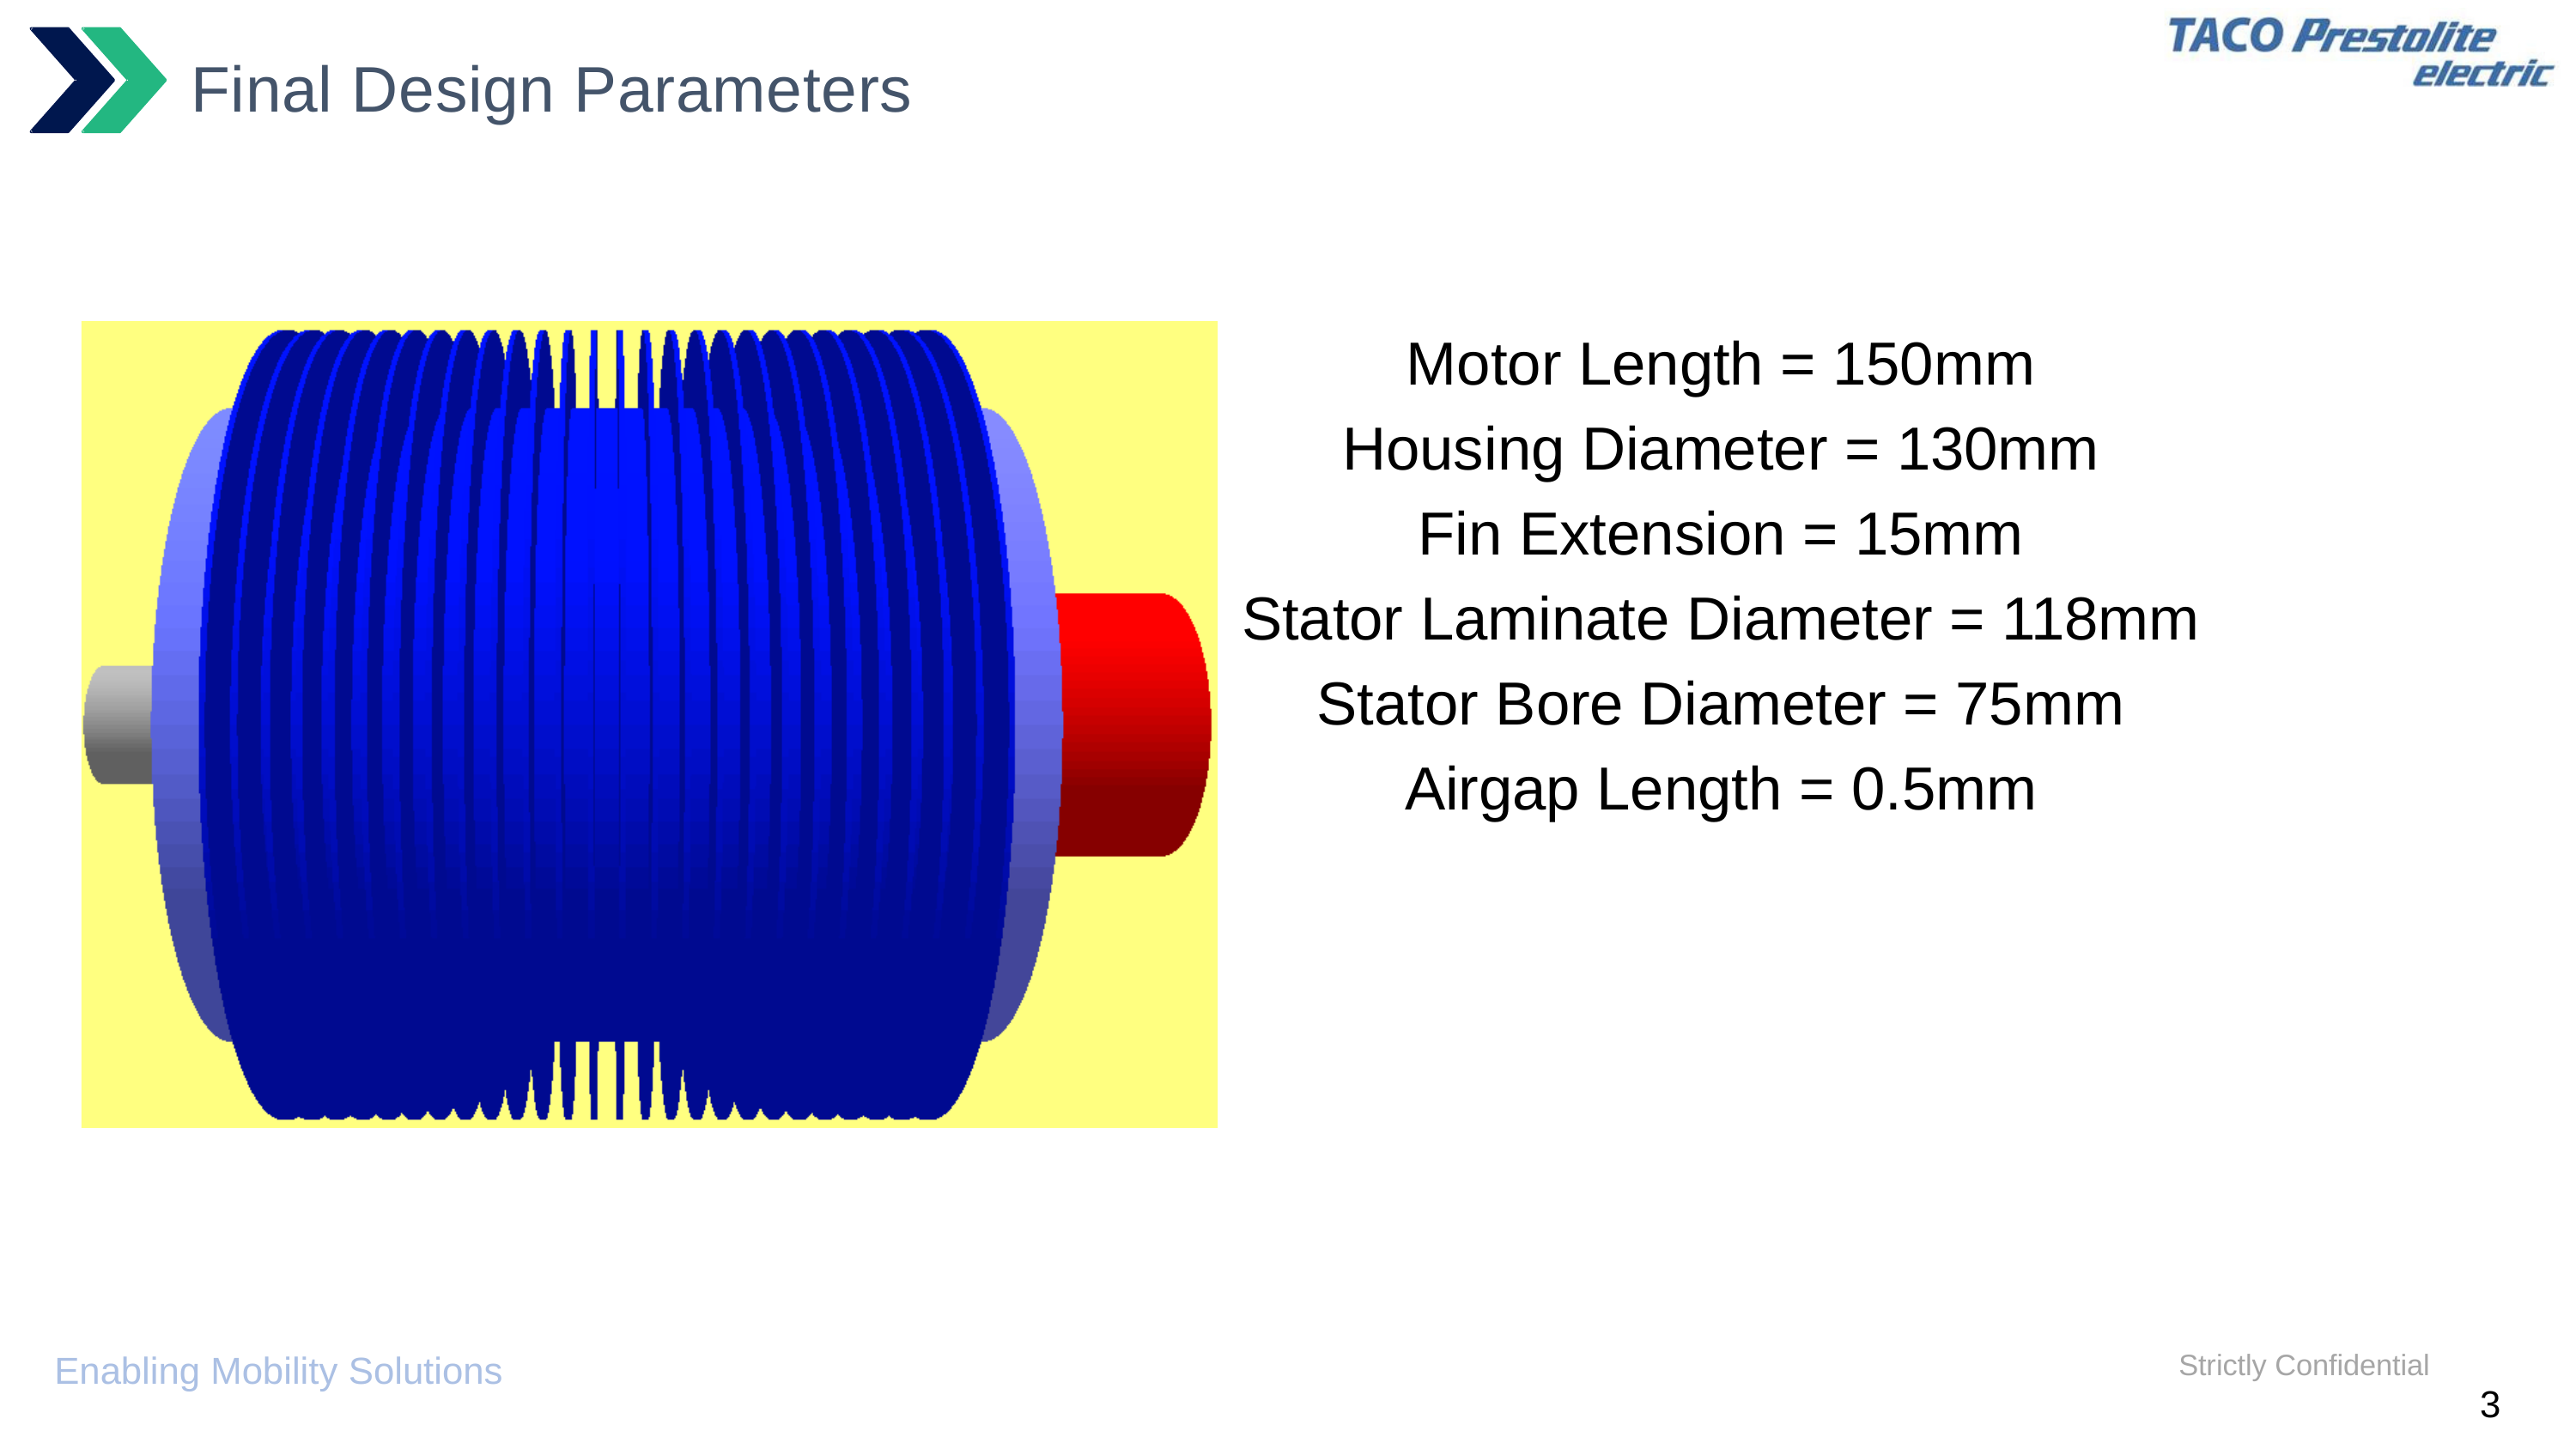

Final Design Parameters
Motor Length = 150mm
Housing Diameter = 130mm
Fin Extension = 15mm
Stator Laminate Diameter = 118mm
Stator Bore Diameter = 75mm
Airgap Length = 0.5mm

Strictly Confidential
Enabling Mobility Solutions
3